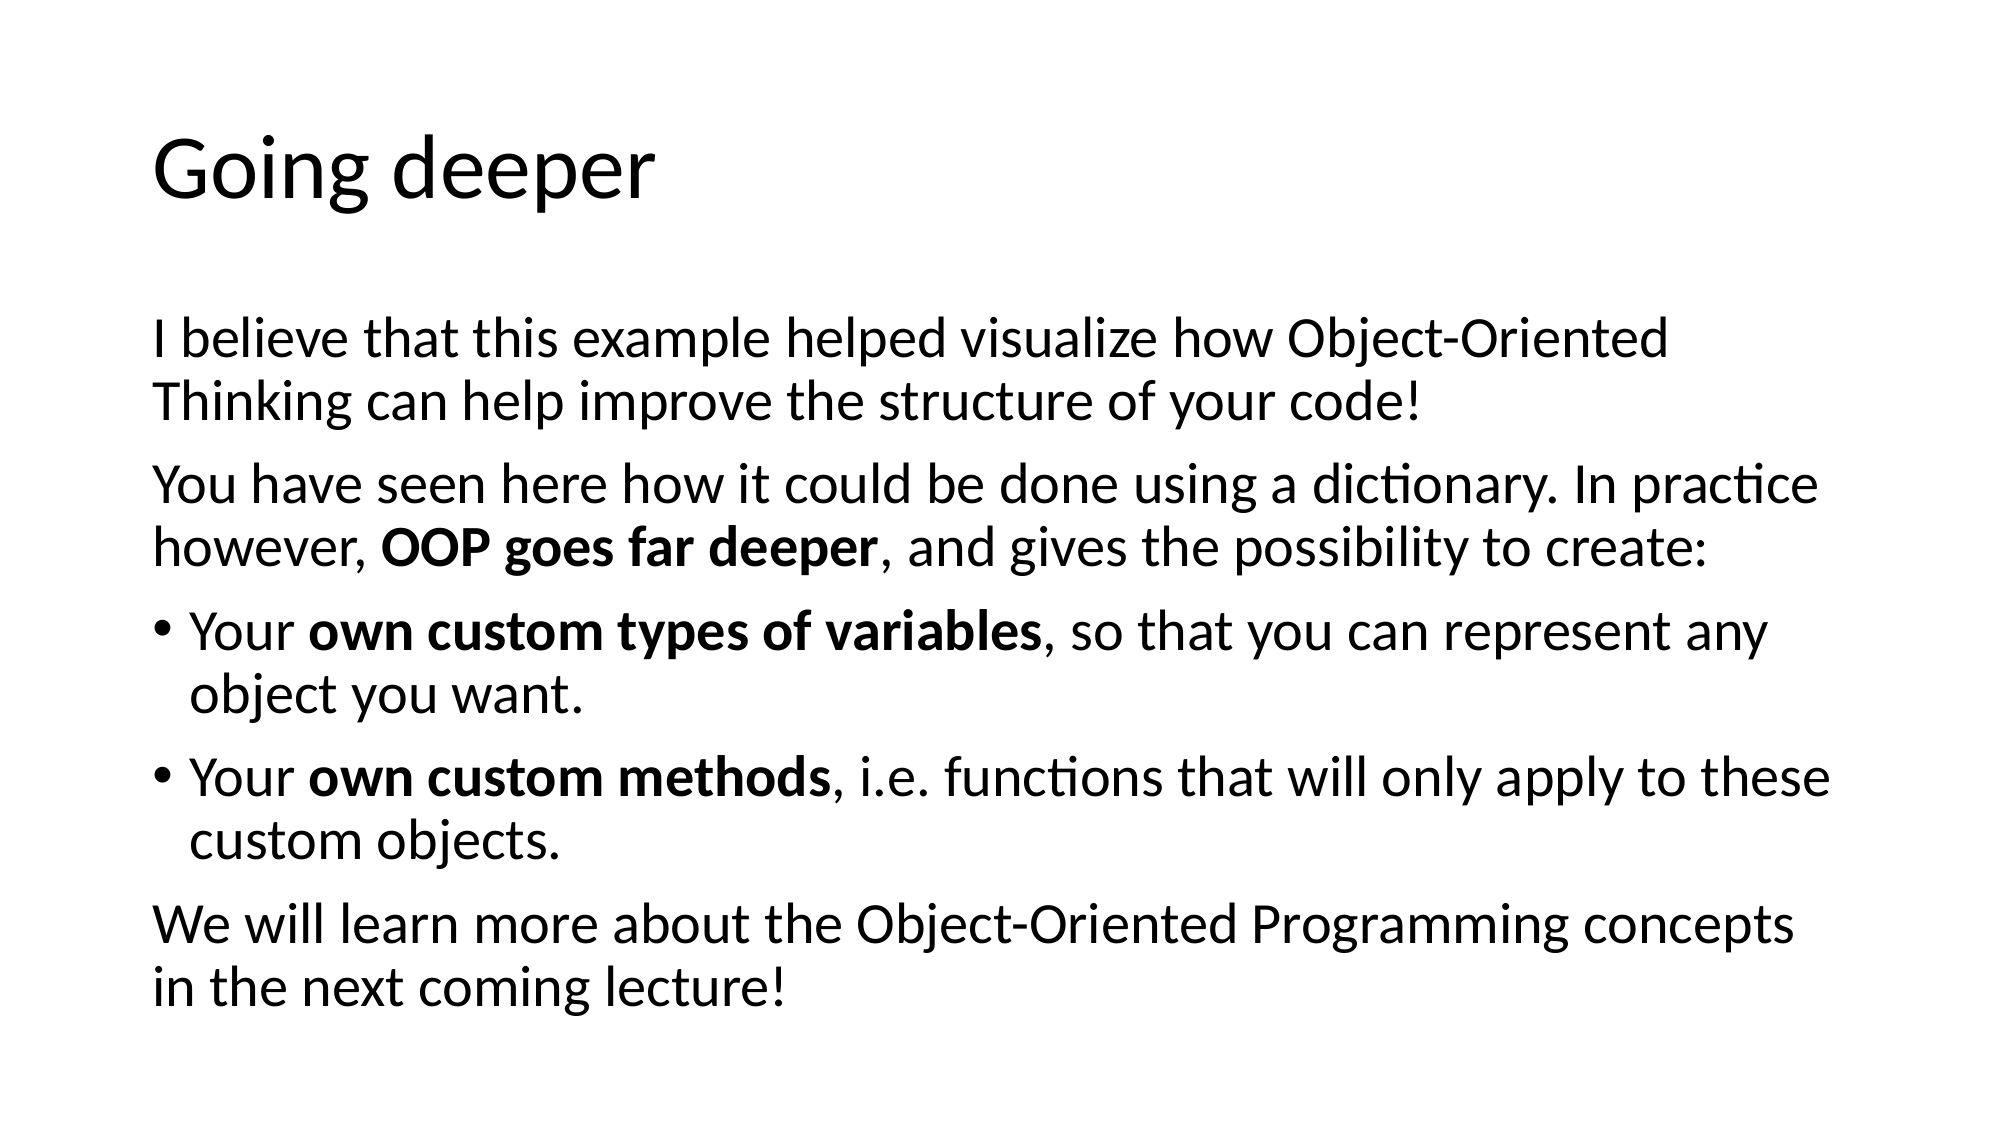

# Going deeper
I believe that this example helped visualize how Object-Oriented Thinking can help improve the structure of your code!
You have seen here how it could be done using a dictionary. In practice however, OOP goes far deeper, and gives the possibility to create:
Your own custom types of variables, so that you can represent any object you want.
Your own custom methods, i.e. functions that will only apply to these custom objects.
We will learn more about the Object-Oriented Programming concepts in the next coming lecture!